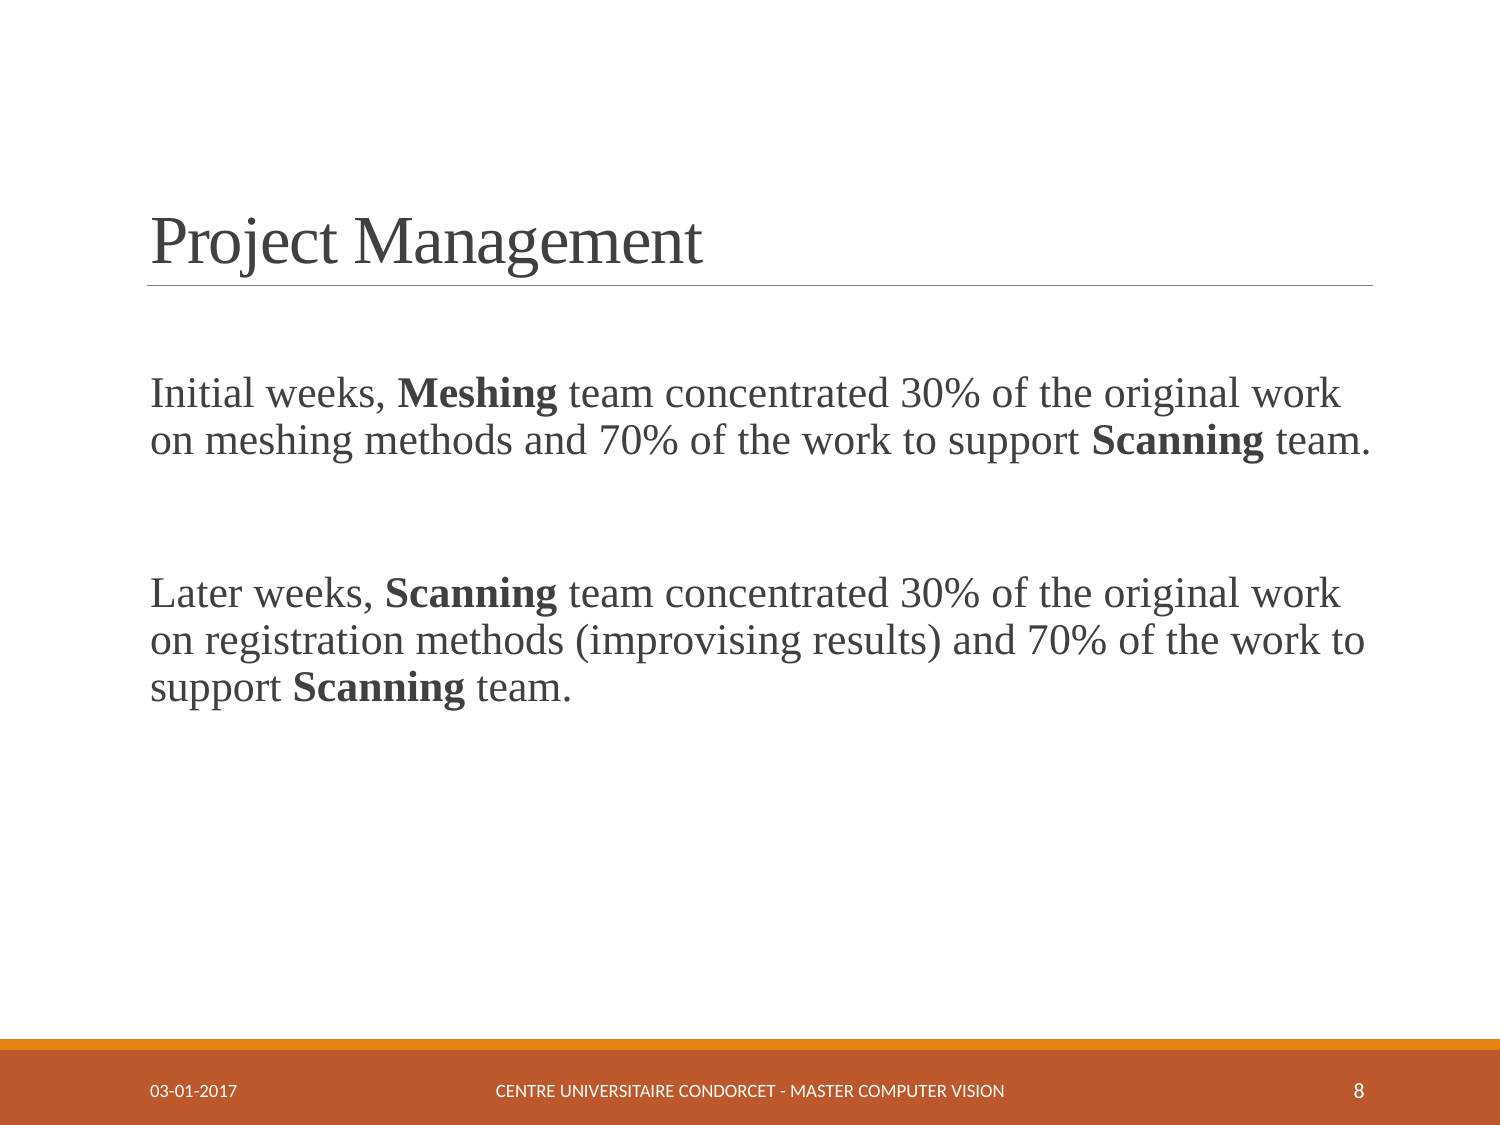

# Project Management
Initial weeks, Meshing team concentrated 30% of the original work on meshing methods and 70% of the work to support Scanning team.

Later weeks, Scanning team concentrated 30% of the original work on registration methods (improvising results) and 70% of the work to support Scanning team.

03-01-2017
Centre Universitaire Condorcet - Master Computer Vision
8